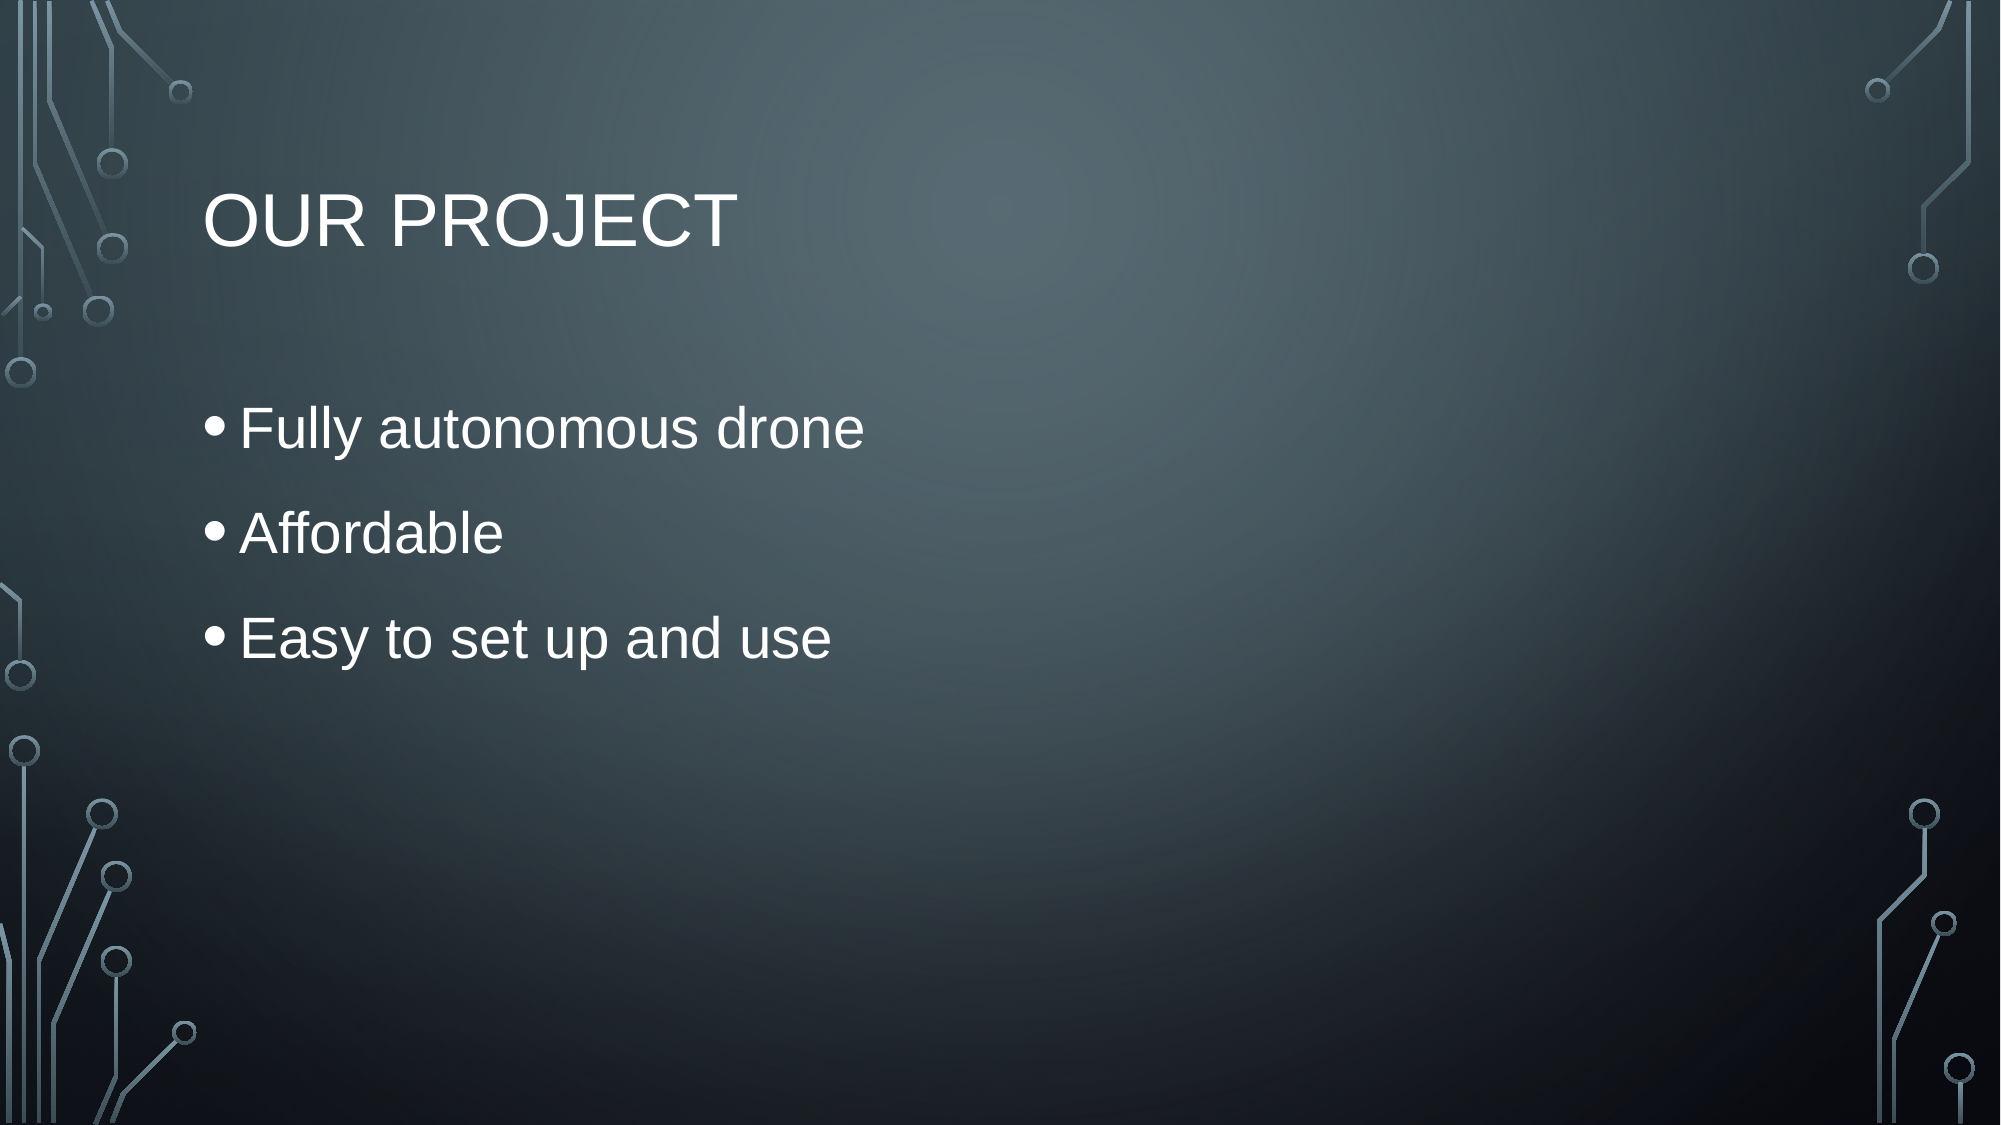

# Our project
Fully autonomous drone
Affordable
Easy to set up and use